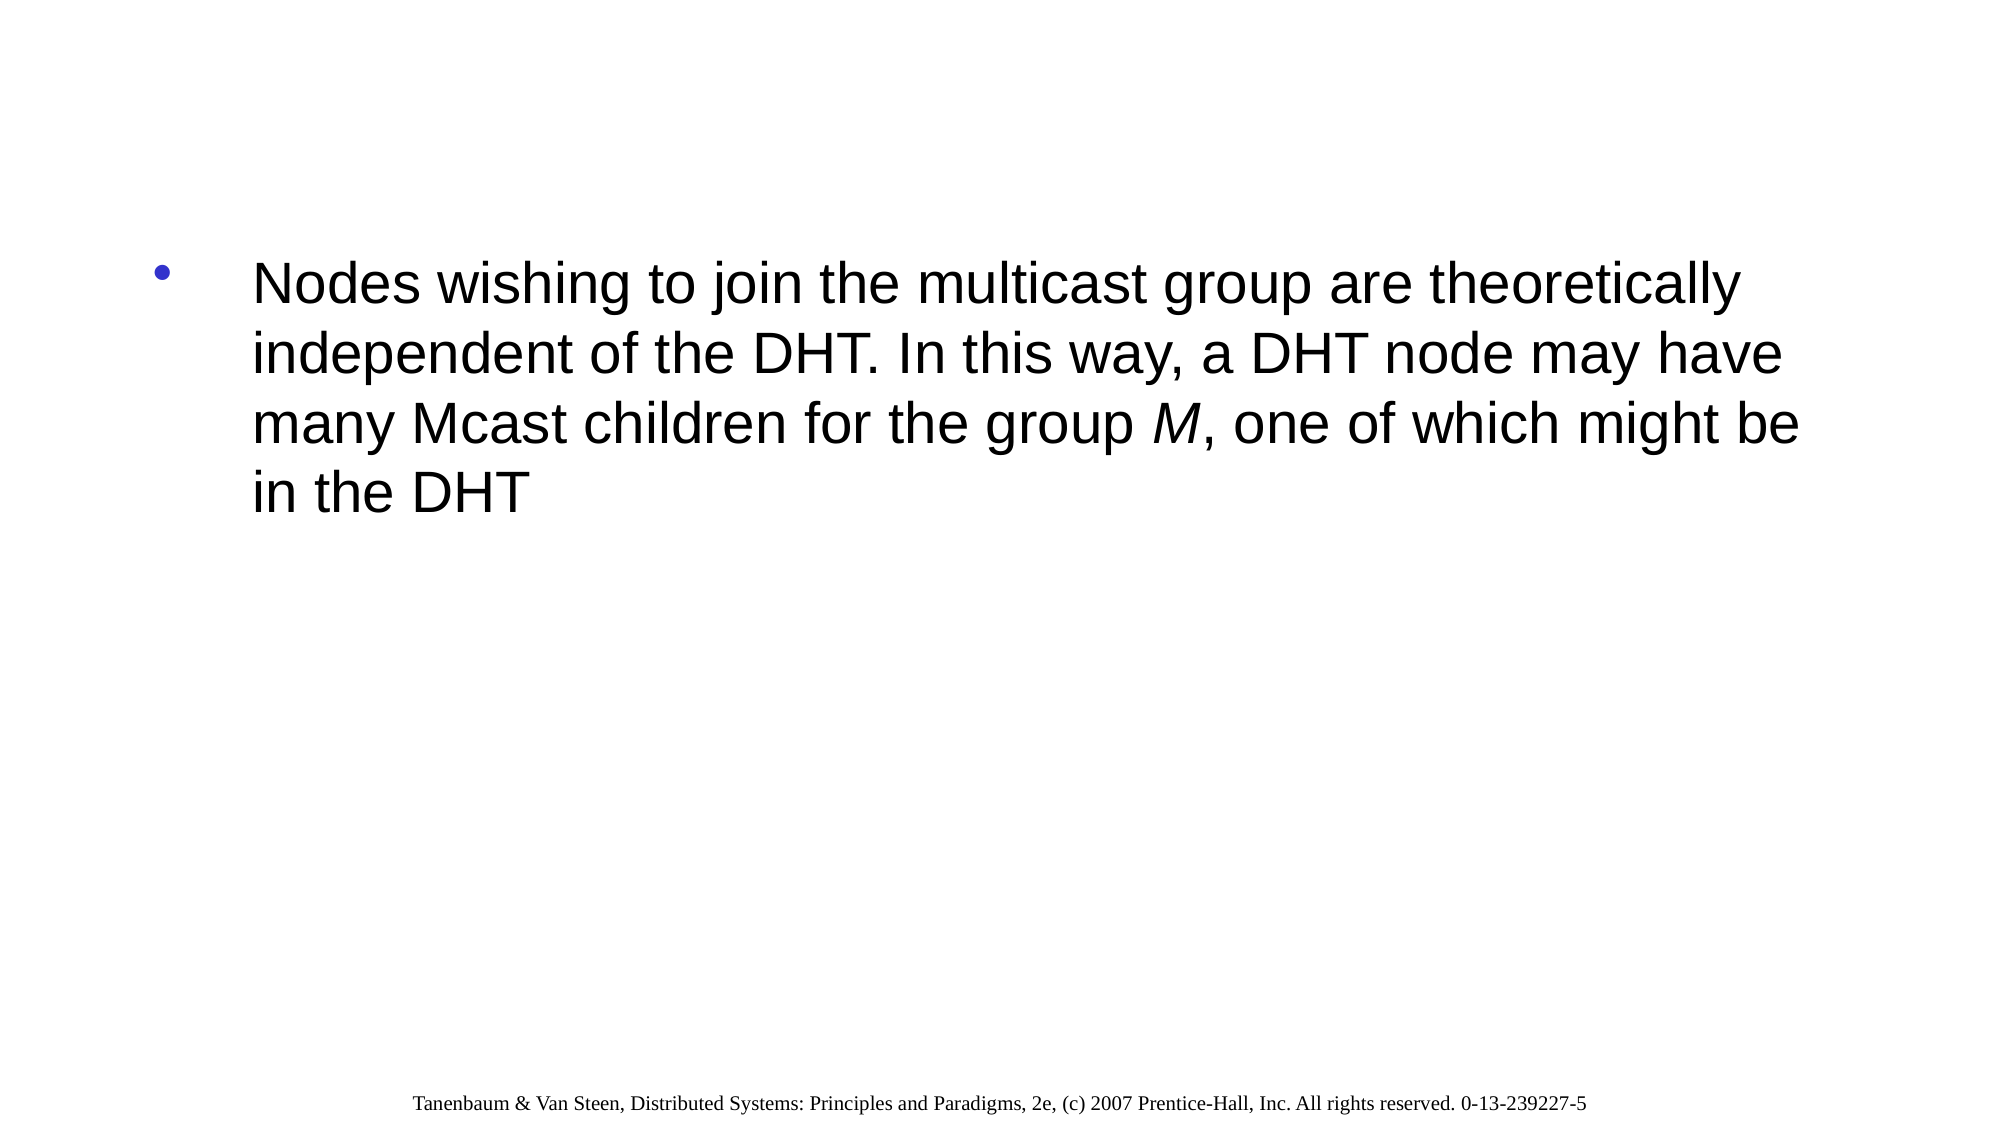

#
Nodes wishing to join the multicast group are theoretically independent of the DHT. In this way, a DHT node may have many Mcast children for the group M, one of which might be in the DHT

Tanenbaum & Van Steen, Distributed Systems: Principles and Paradigms, 2e, (c) 2007 Prentice-Hall, Inc. All rights reserved. 0-13-239227-5